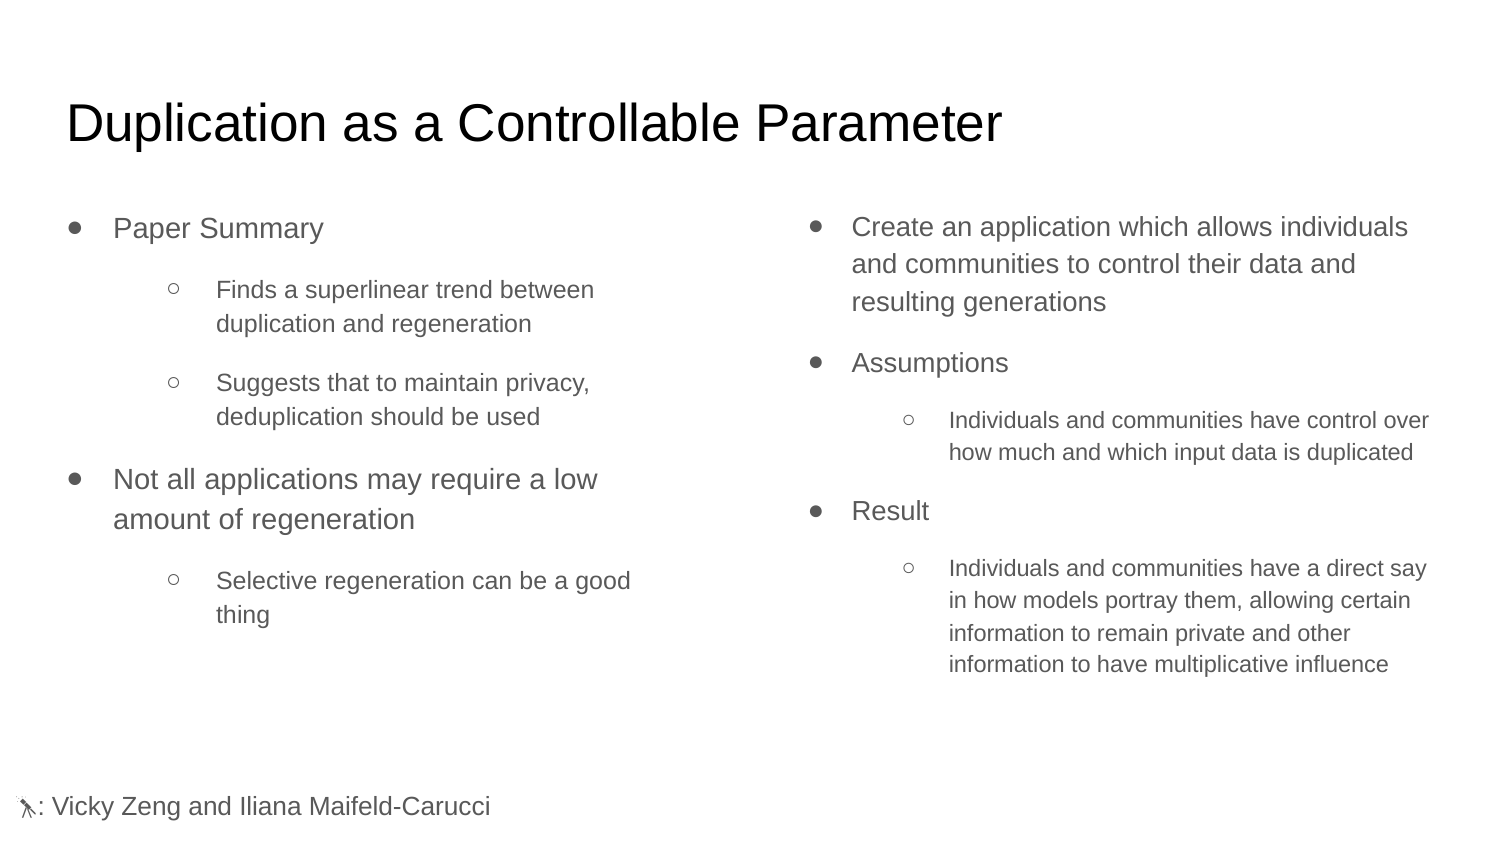

# Duplication as a Controllable Parameter

Paper Summary
Finds a superlinear trend between duplication and regeneration
Suggests that to maintain privacy, deduplication should be used
Not all applications may require a low amount of regeneration
Selective regeneration can be a good thing

Create an application which allows individuals and communities to control their data and resulting generations
Assumptions
Individuals and communities have control over how much and which input data is duplicated
Result
Individuals and communities have a direct say in how models portray them, allowing certain information to remain private and other information to have multiplicative influence
🔭: Vicky Zeng and Iliana Maifeld-Carucci